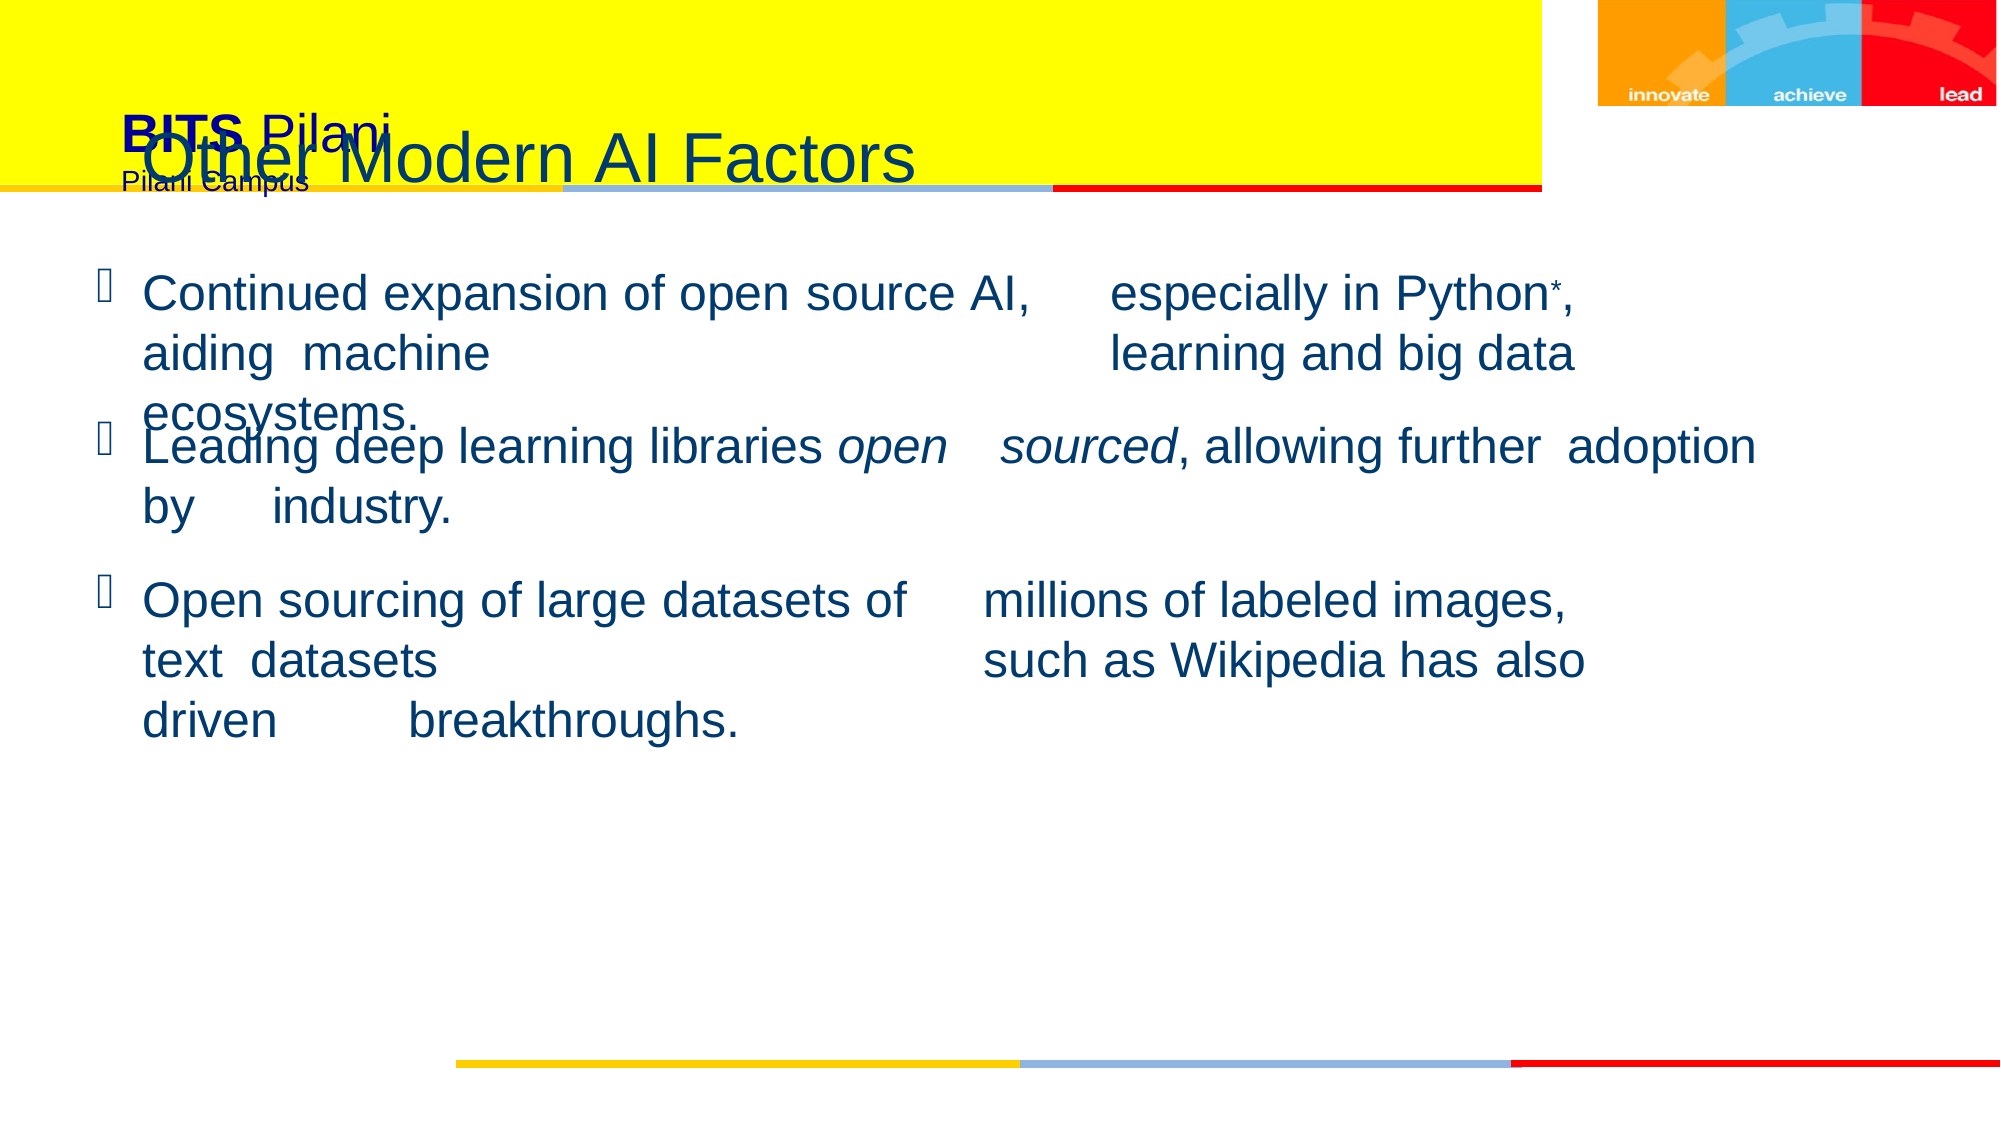

# BITS Pilani
Pilani Campus
Other Modern AI Factors

Continued expansion of open source AI,	especially in Python*, aiding  machine	learning and big data ecosystems.
Leading deep learning libraries open
by	industry.
Open sourcing of large datasets of	millions of labeled images, text  datasets	such as Wikipedia has also driven	breakthroughs.
sourced, allowing further adoption